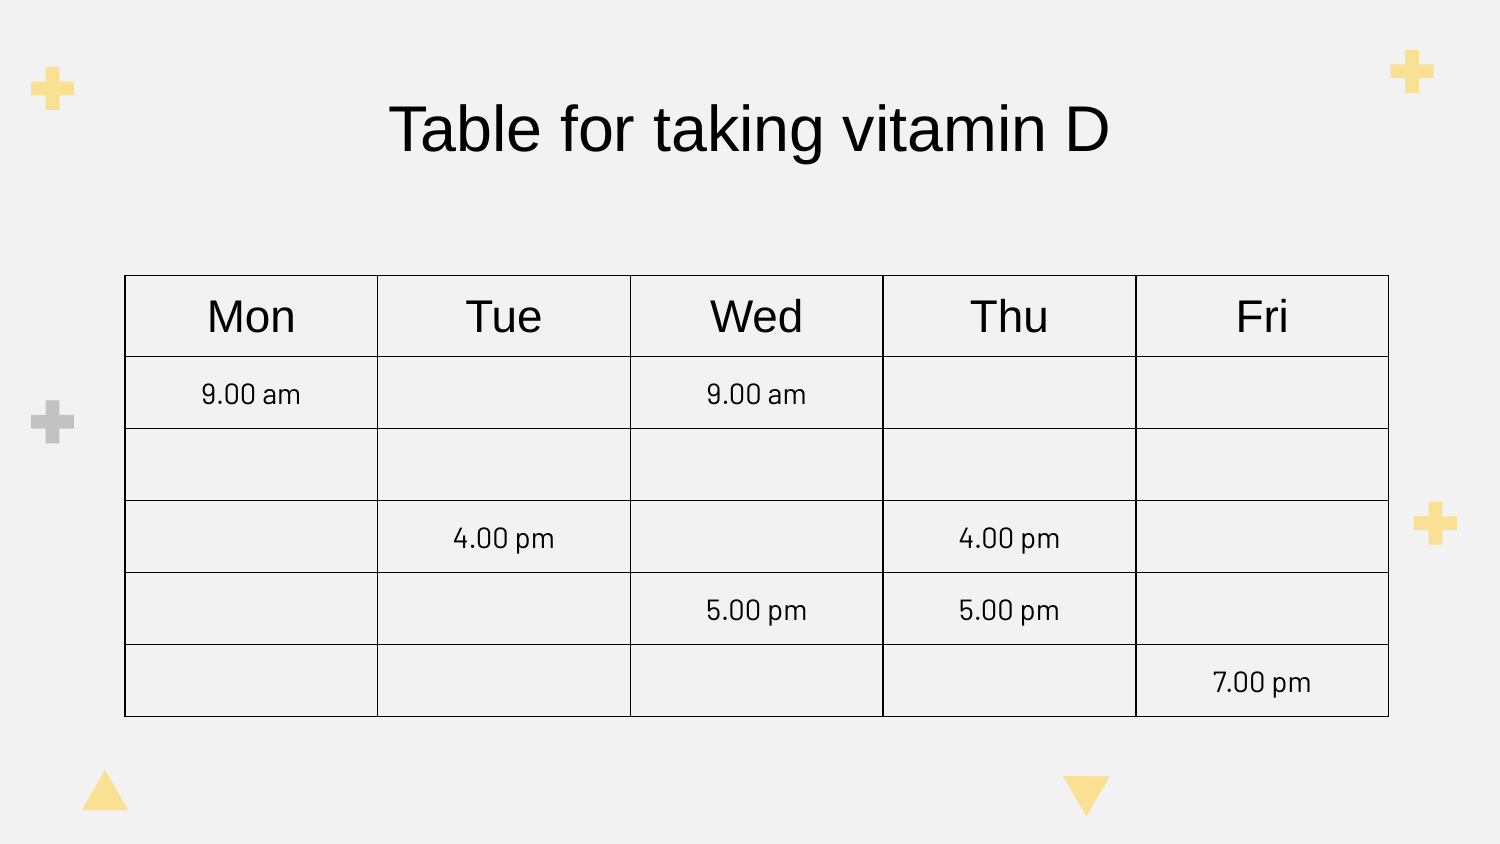

# Table for taking vitamin D
| Mon | Tue | Wed | Thu | Fri |
| --- | --- | --- | --- | --- |
| 9.00 am |  | 9.00 am |  |  |
|  |  |  |  |  |
|  | 4.00 pm |  | 4.00 pm |  |
|  |  | 5.00 pm | 5.00 pm |  |
|  |  |  |  | 7.00 pm |
34